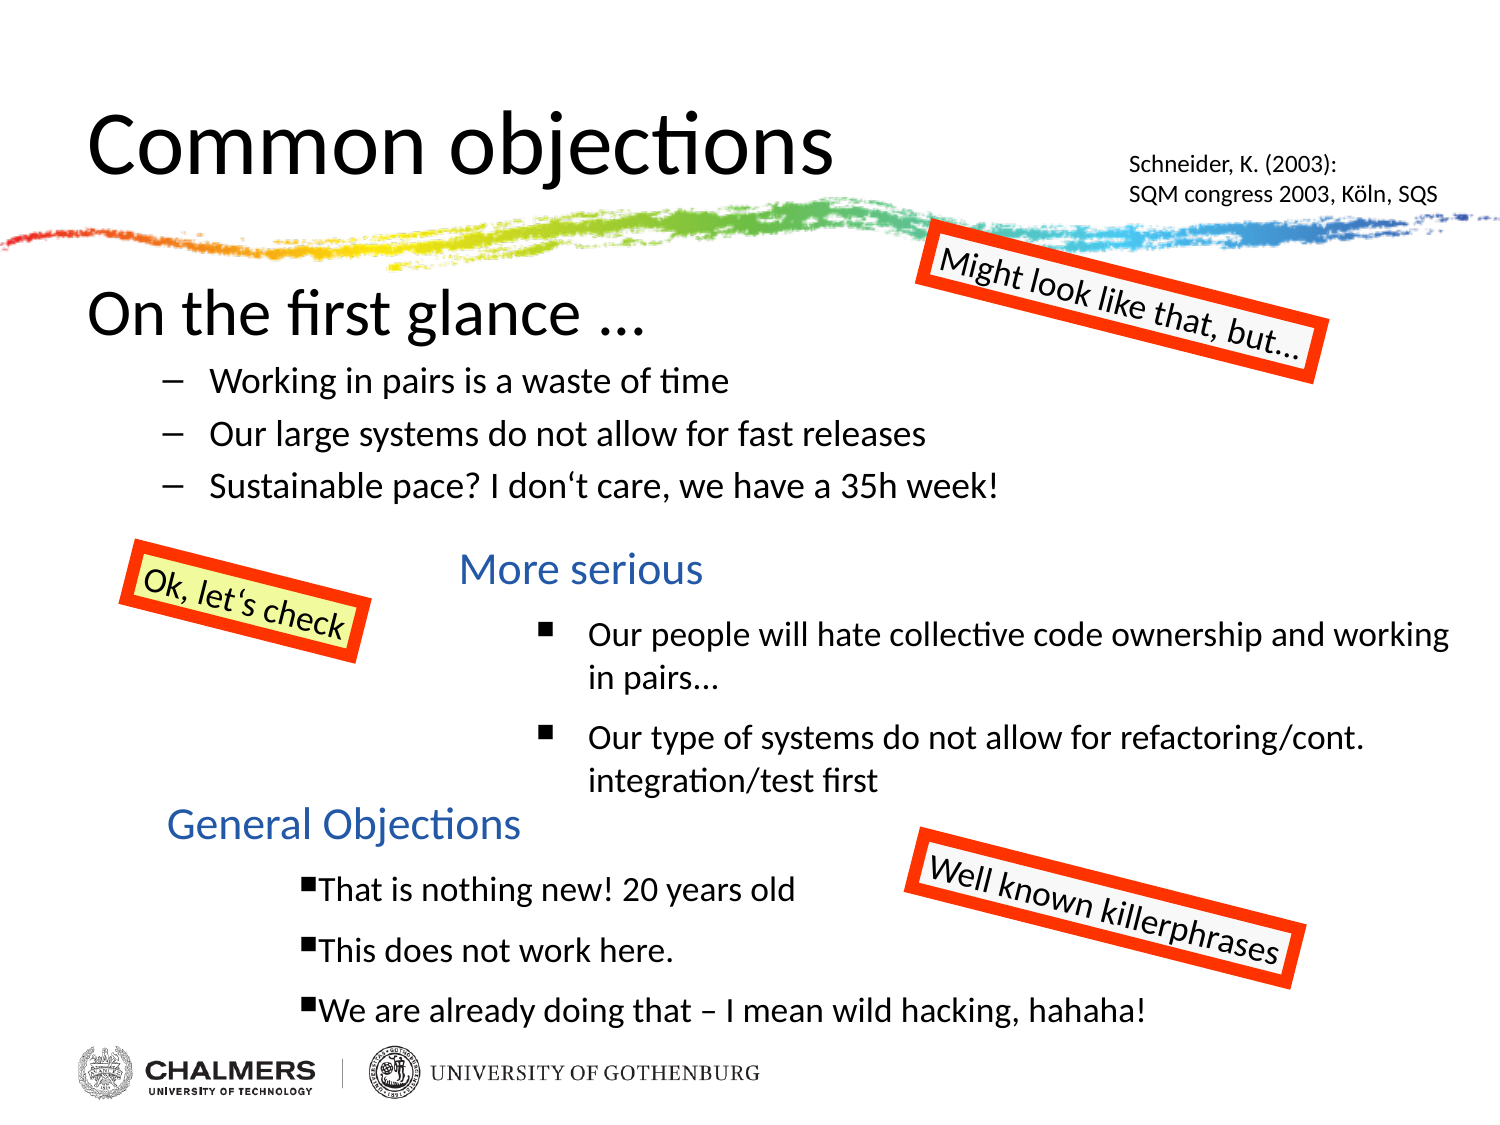

# Common objections
Schneider, K. (2003):
SQM congress 2003, Köln, SQS
On the first glance ...
Working in pairs is a waste of time
Our large systems do not allow for fast releases
Sustainable pace? I don‘t care, we have a 35h week!

Might look like that, but...
More serious
Our people will hate collective code ownership and working in pairs...
Our type of systems do not allow for refactoring/cont. integration/test first

Ok, let‘s check
General Objections
That is nothing new! 20 years old
This does not work here.
We are already doing that – I mean wild hacking, hahaha!
Well known killerphrases